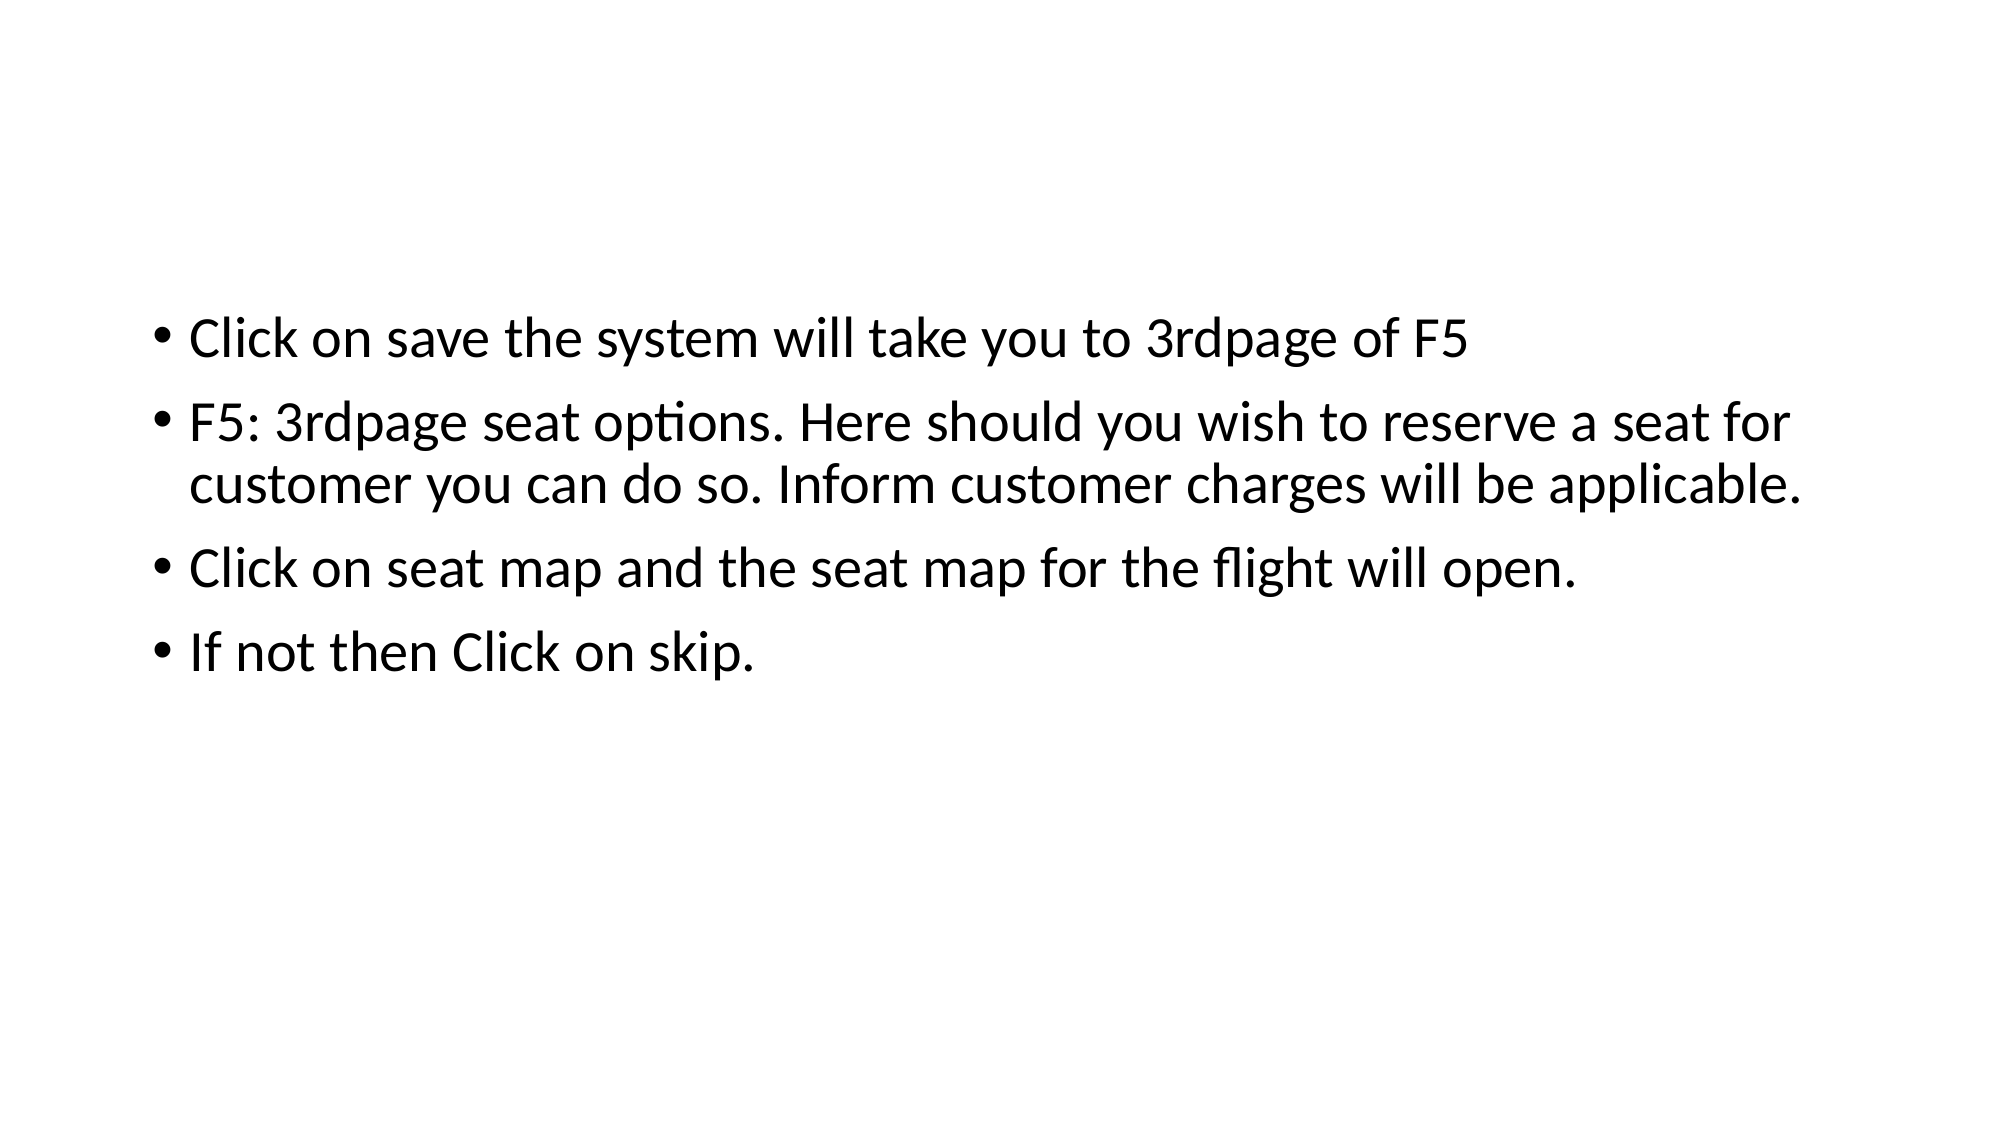

#
Click on save the system will take you to 3rdpage of F5
F5: 3rdpage seat options. Here should you wish to reserve a seat for customer you can do so. Inform customer charges will be applicable.
Click on seat map and the seat map for the flight will open.
If not then Click on skip.